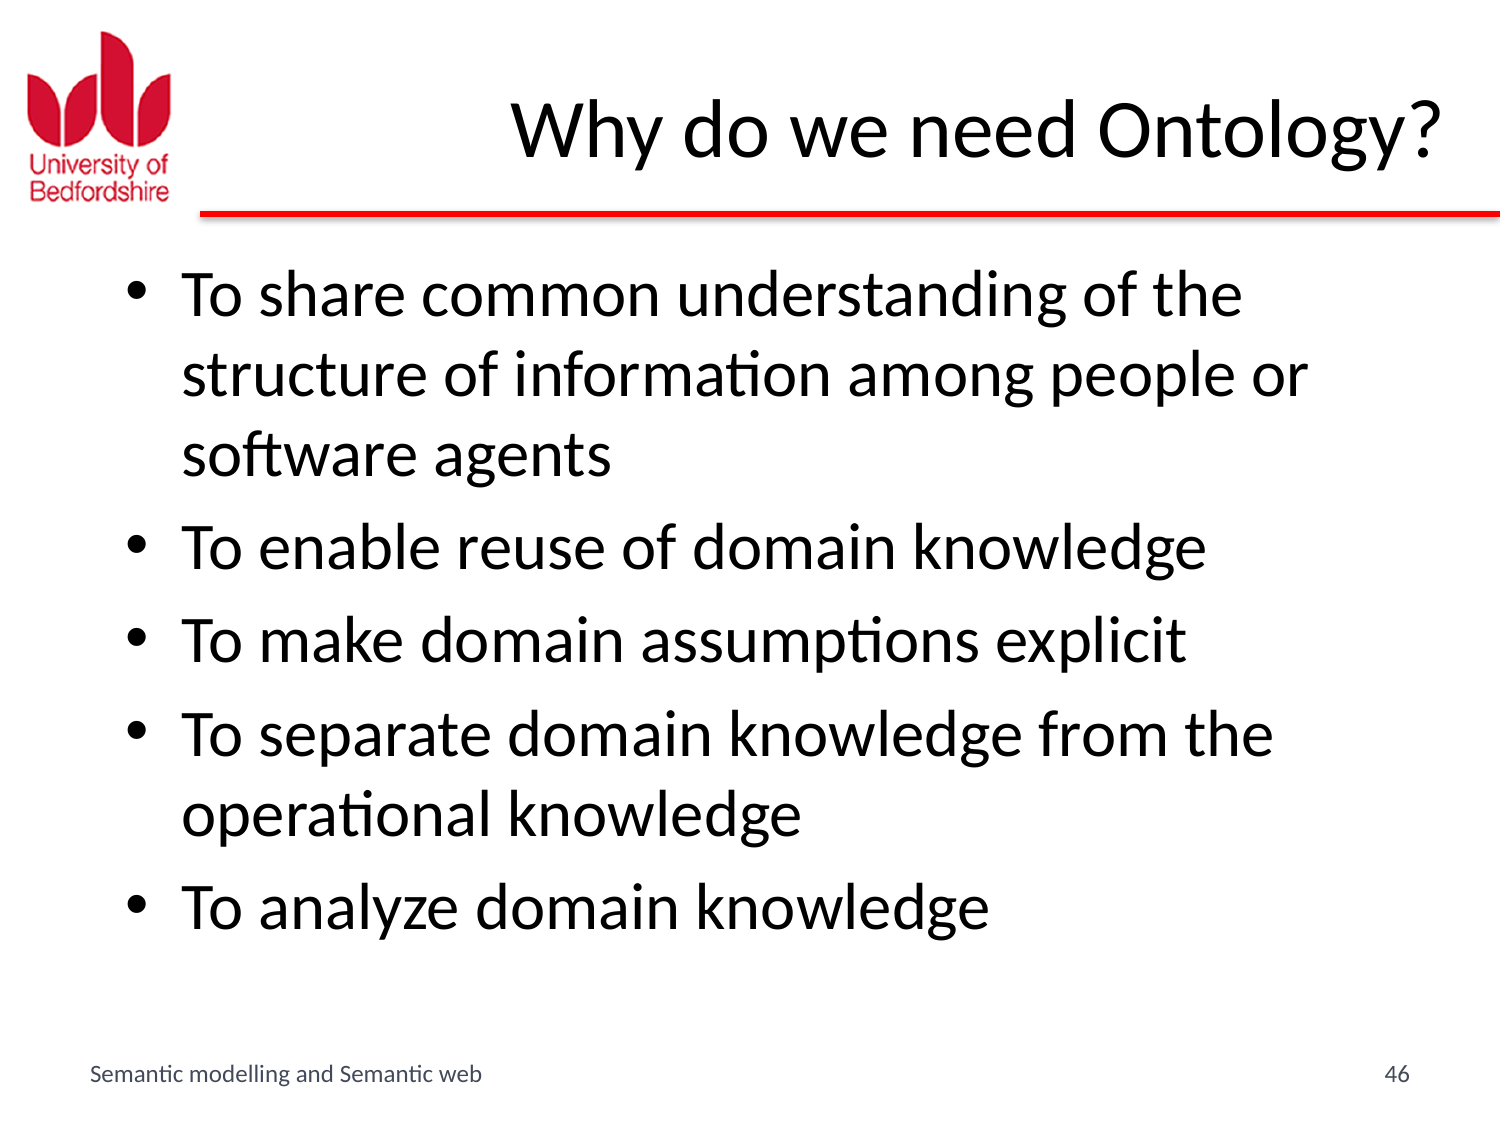

# Why do we need Ontology?
To share common understanding of the structure of information among people or software agents
To enable reuse of domain knowledge
To make domain assumptions explicit
To separate domain knowledge from the operational knowledge
To analyze domain knowledge

Semantic modelling and Semantic web
46